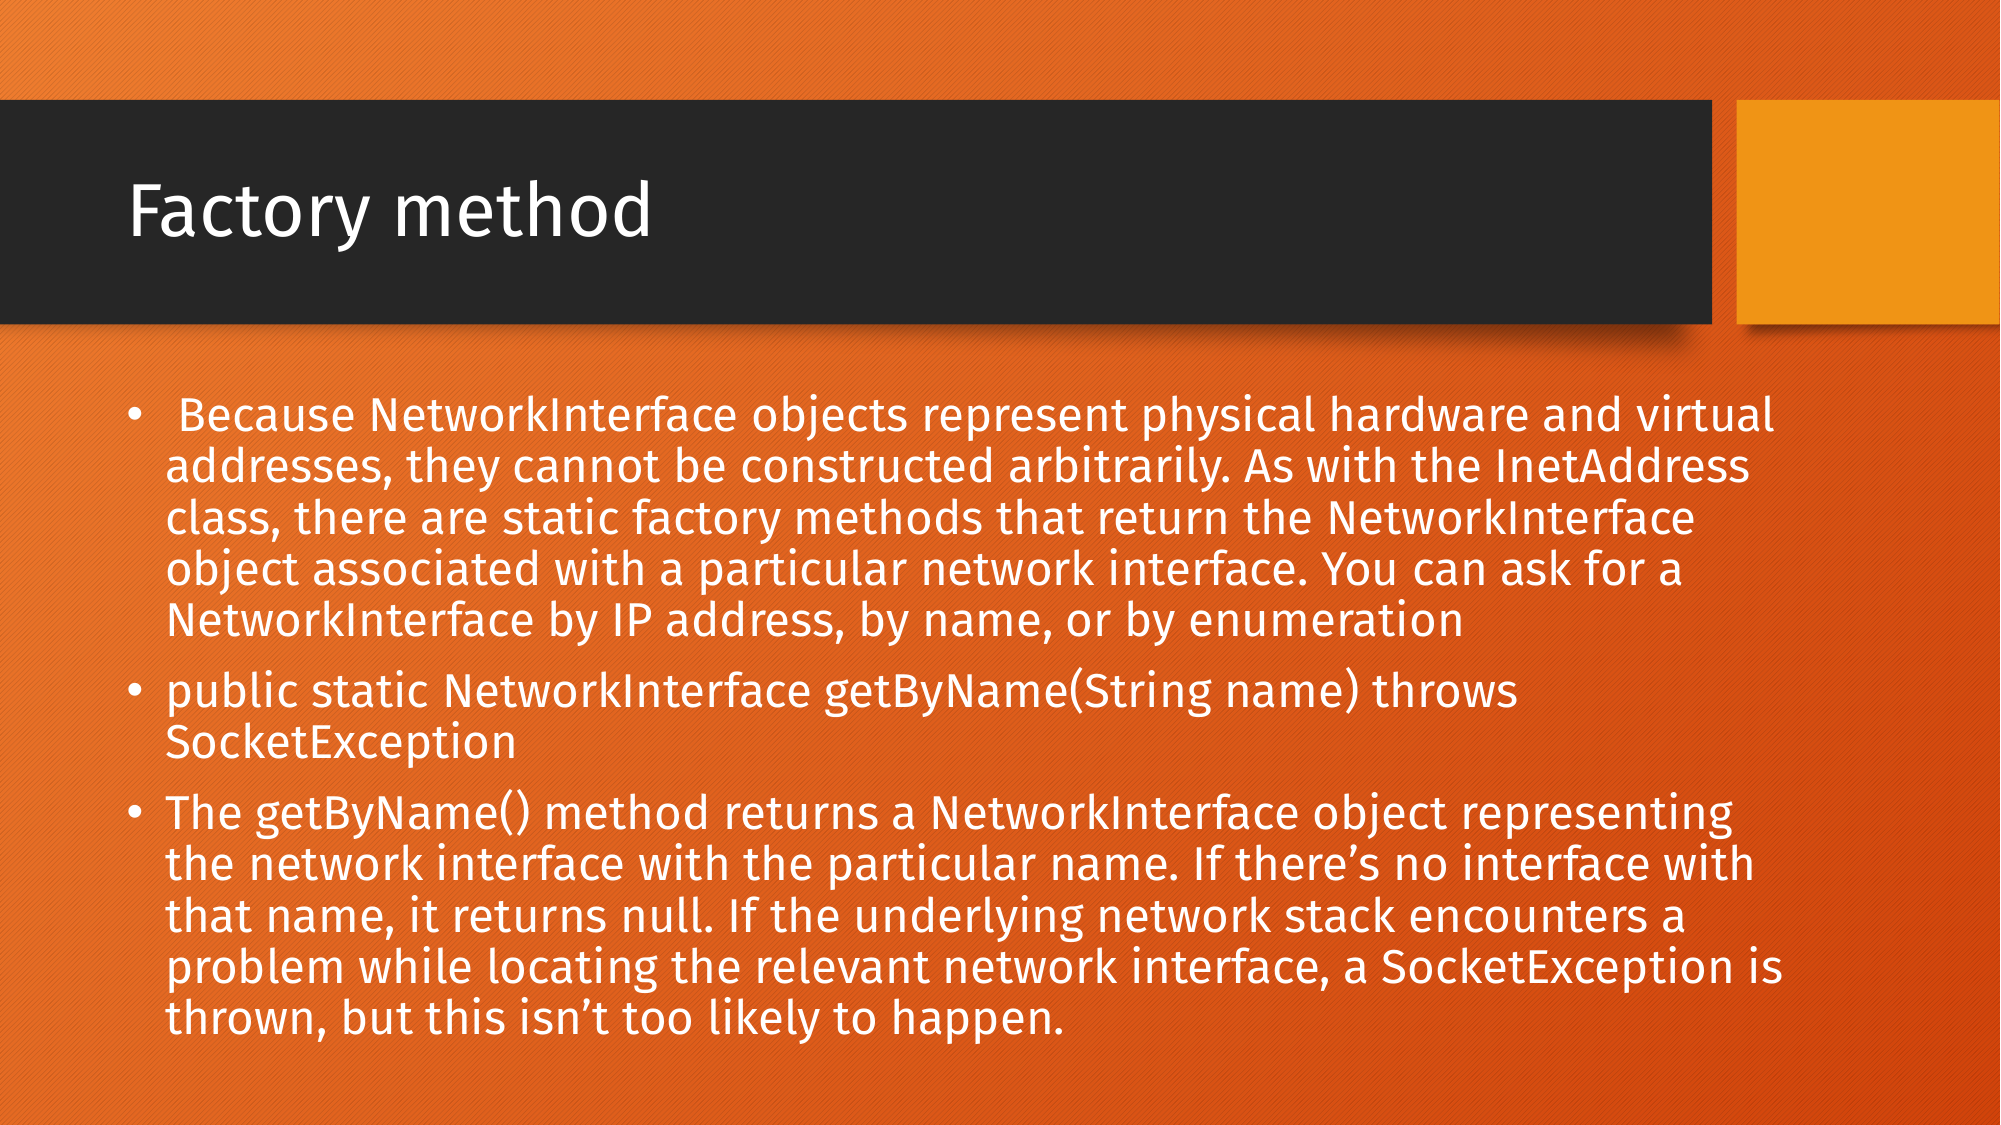

# Factory method
 Because NetworkInterface objects represent physical hardware and virtual addresses, they cannot be constructed arbitrarily. As with the InetAddress class, there are static factory methods that return the NetworkInterface object associated with a particular network interface. You can ask for a NetworkInterface by IP address, by name, or by enumeration
public static NetworkInterface getByName(String name) throws SocketException
The getByName() method returns a NetworkInterface object representing the network interface with the particular name. If there’s no interface with that name, it returns null. If the underlying network stack encounters a problem while locating the relevant network interface, a SocketException is thrown, but this isn’t too likely to happen.